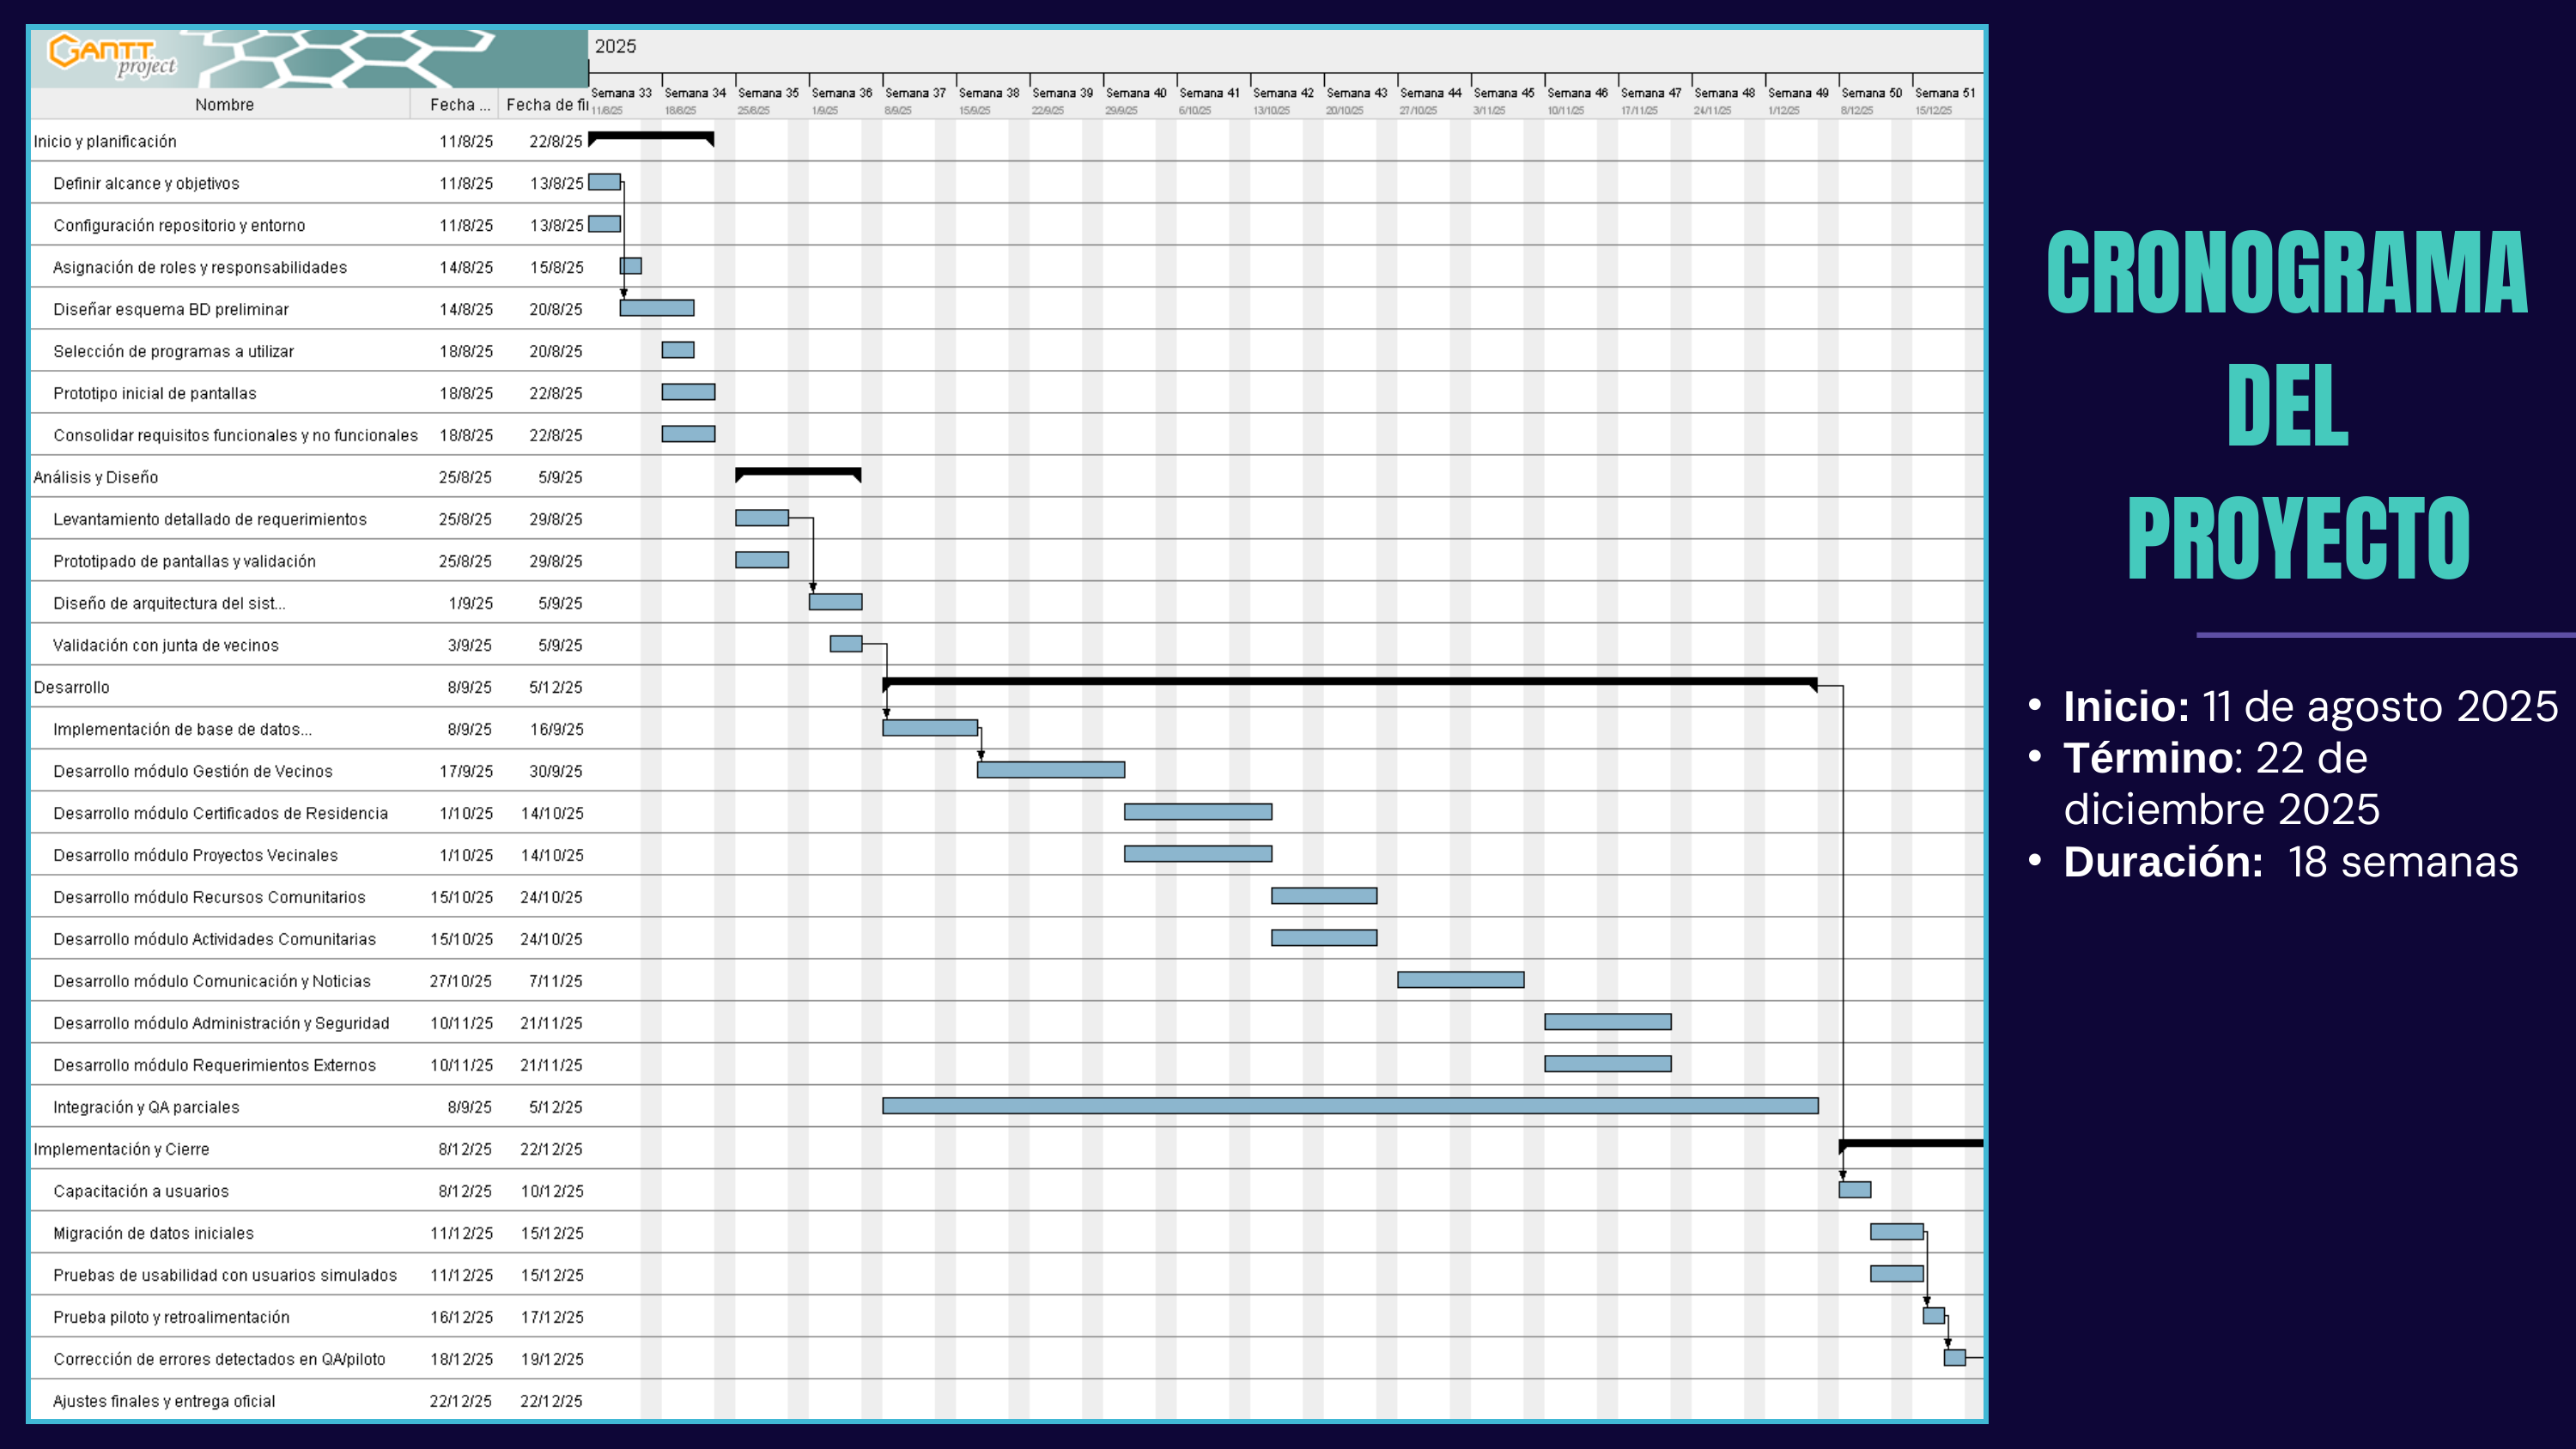

CRONOGRAMA
DEL
PROYECTO

Inicio: 11 de agosto 2025
Término: 22 de diciembre 2025
Duración:  18 semanas